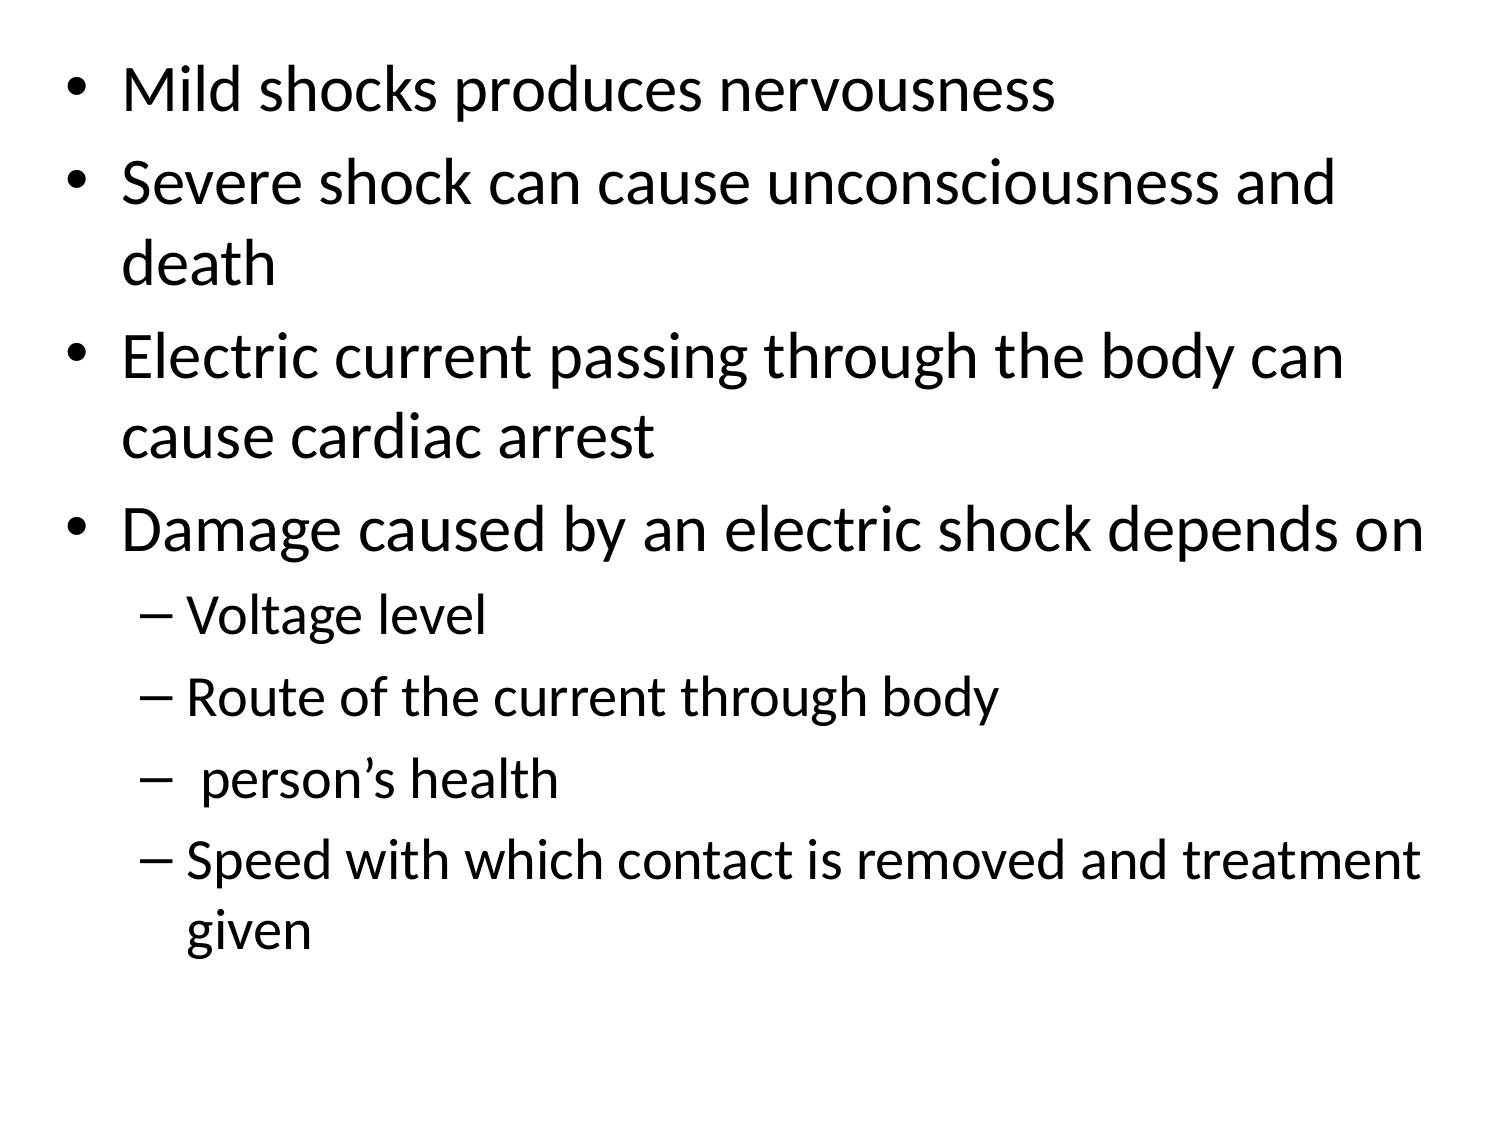

Mild shocks produces nervousness
Severe shock can cause unconsciousness and death
Electric current passing through the body can cause cardiac arrest
Damage caused by an electric shock depends on
Voltage level
Route of the current through body
 person’s health
Speed with which contact is removed and treatment given